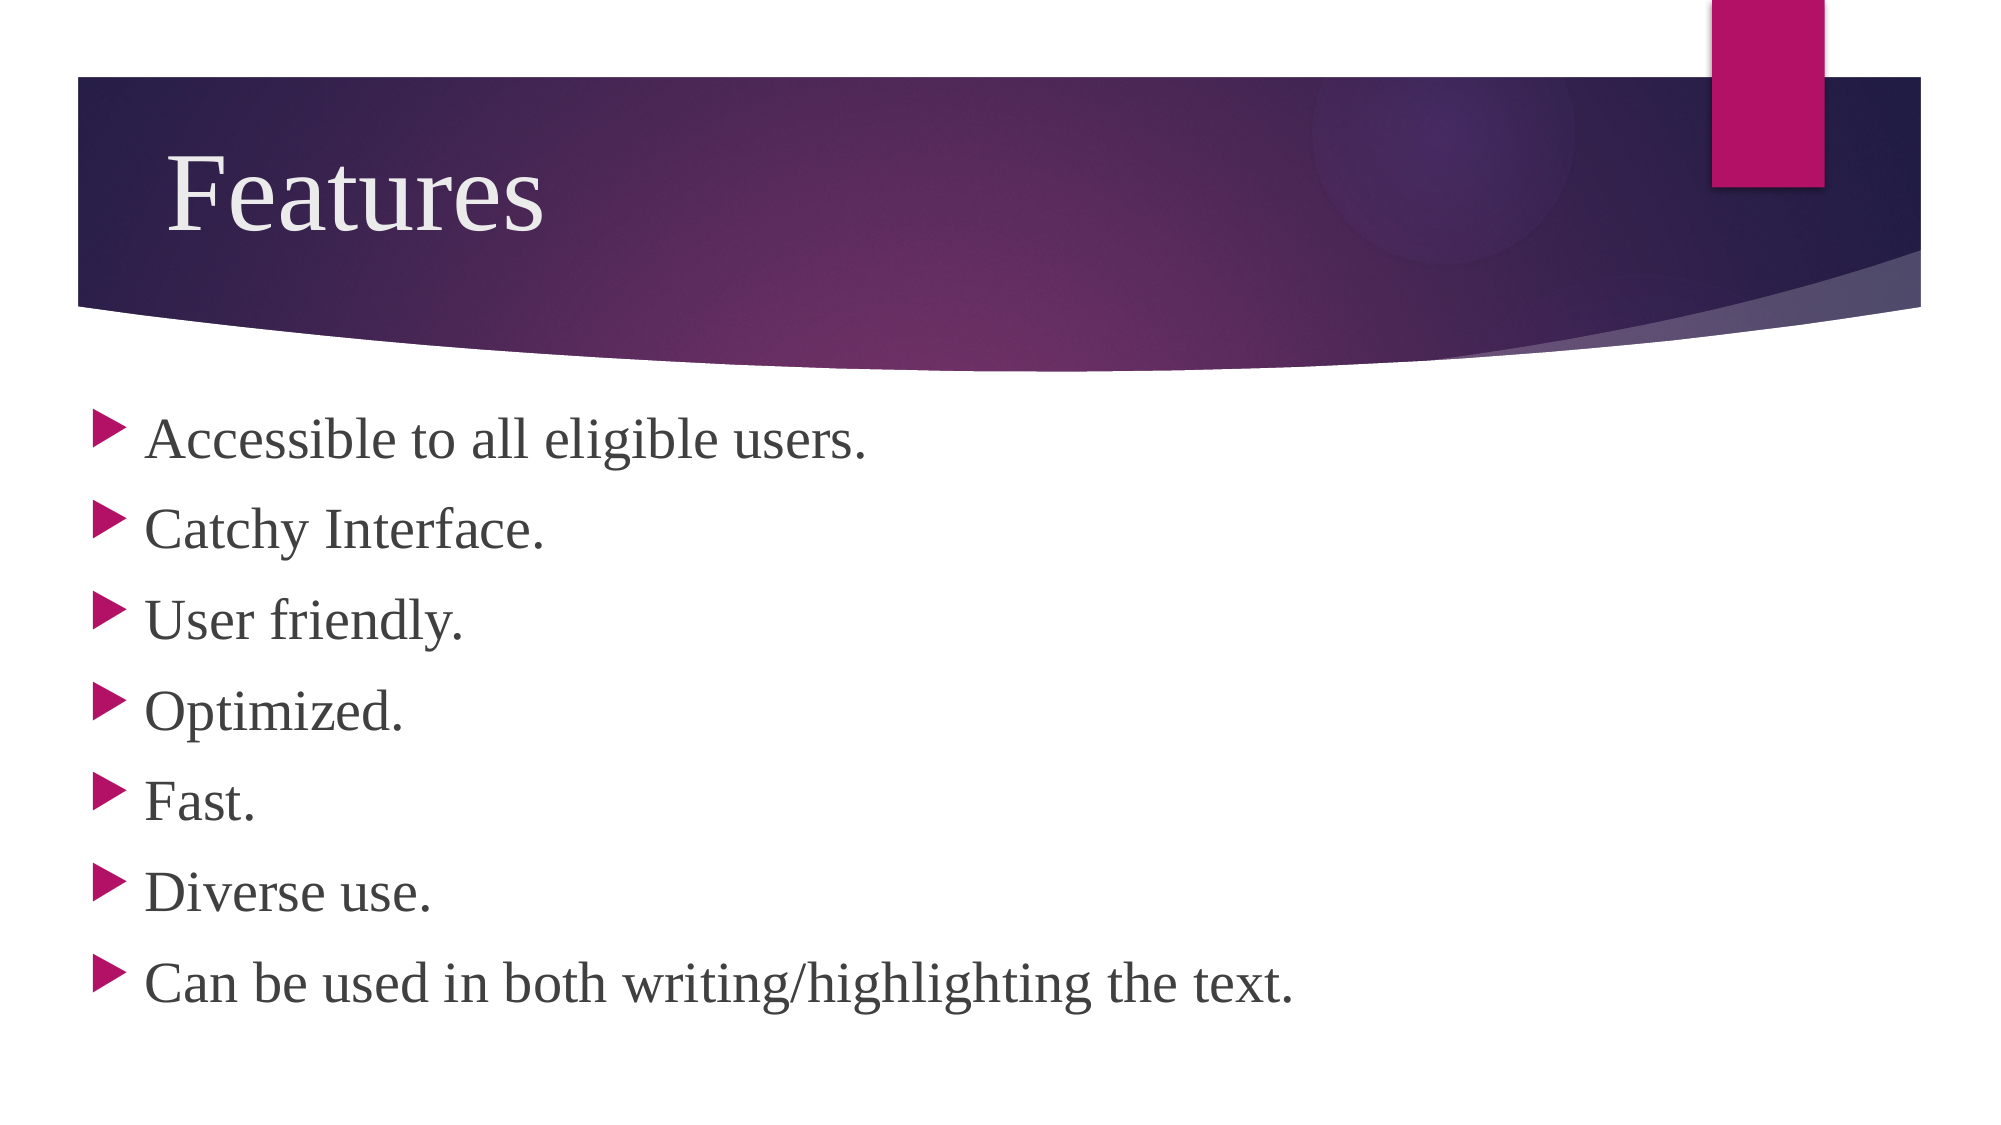

# Features

Accessible to all eligible users.
Catchy Interface.
User friendly.
Optimized.
Fast.
Diverse use.
Can be used in both writing/highlighting the text.